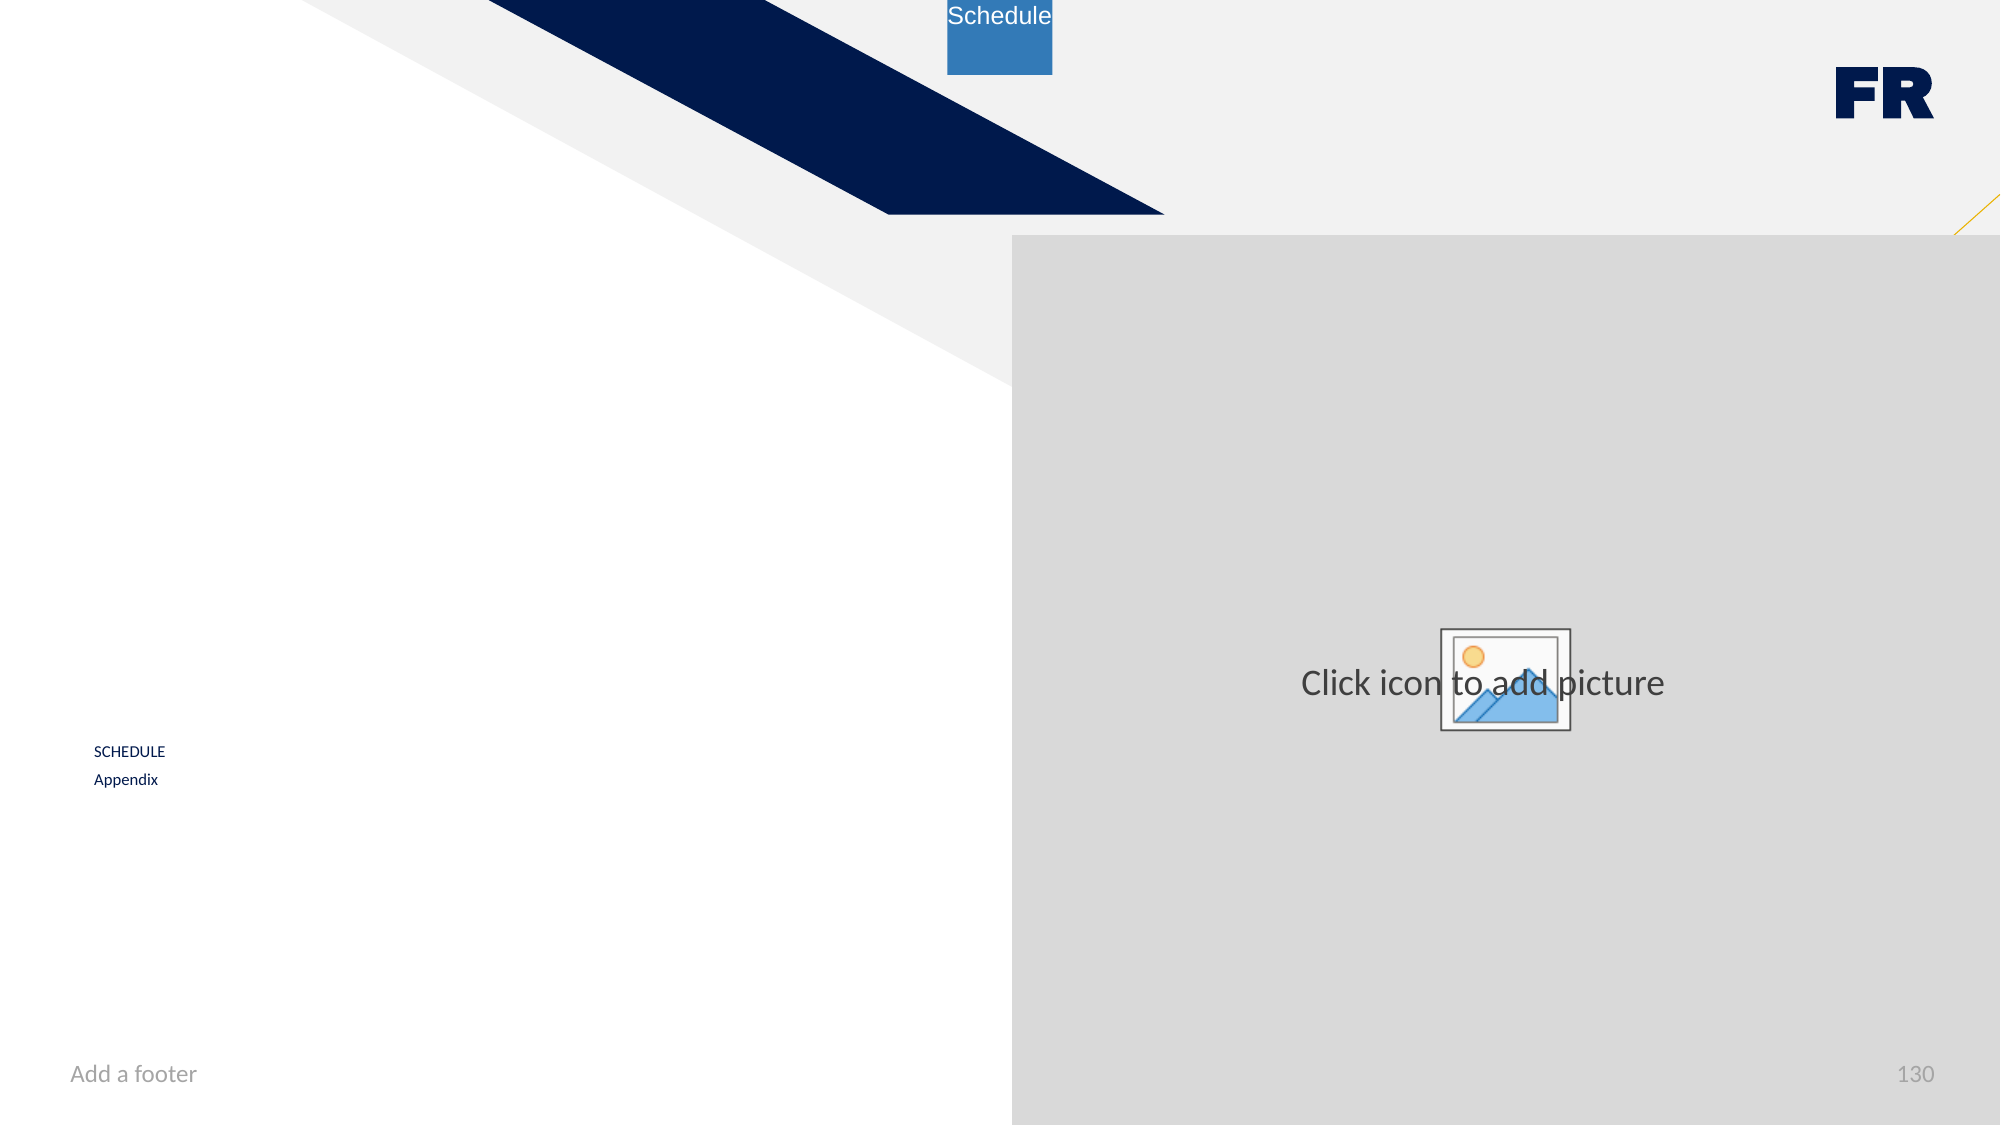

Schedule

#

| SCHEDULE |
| --- |
| Appendix |
Add a footer
130